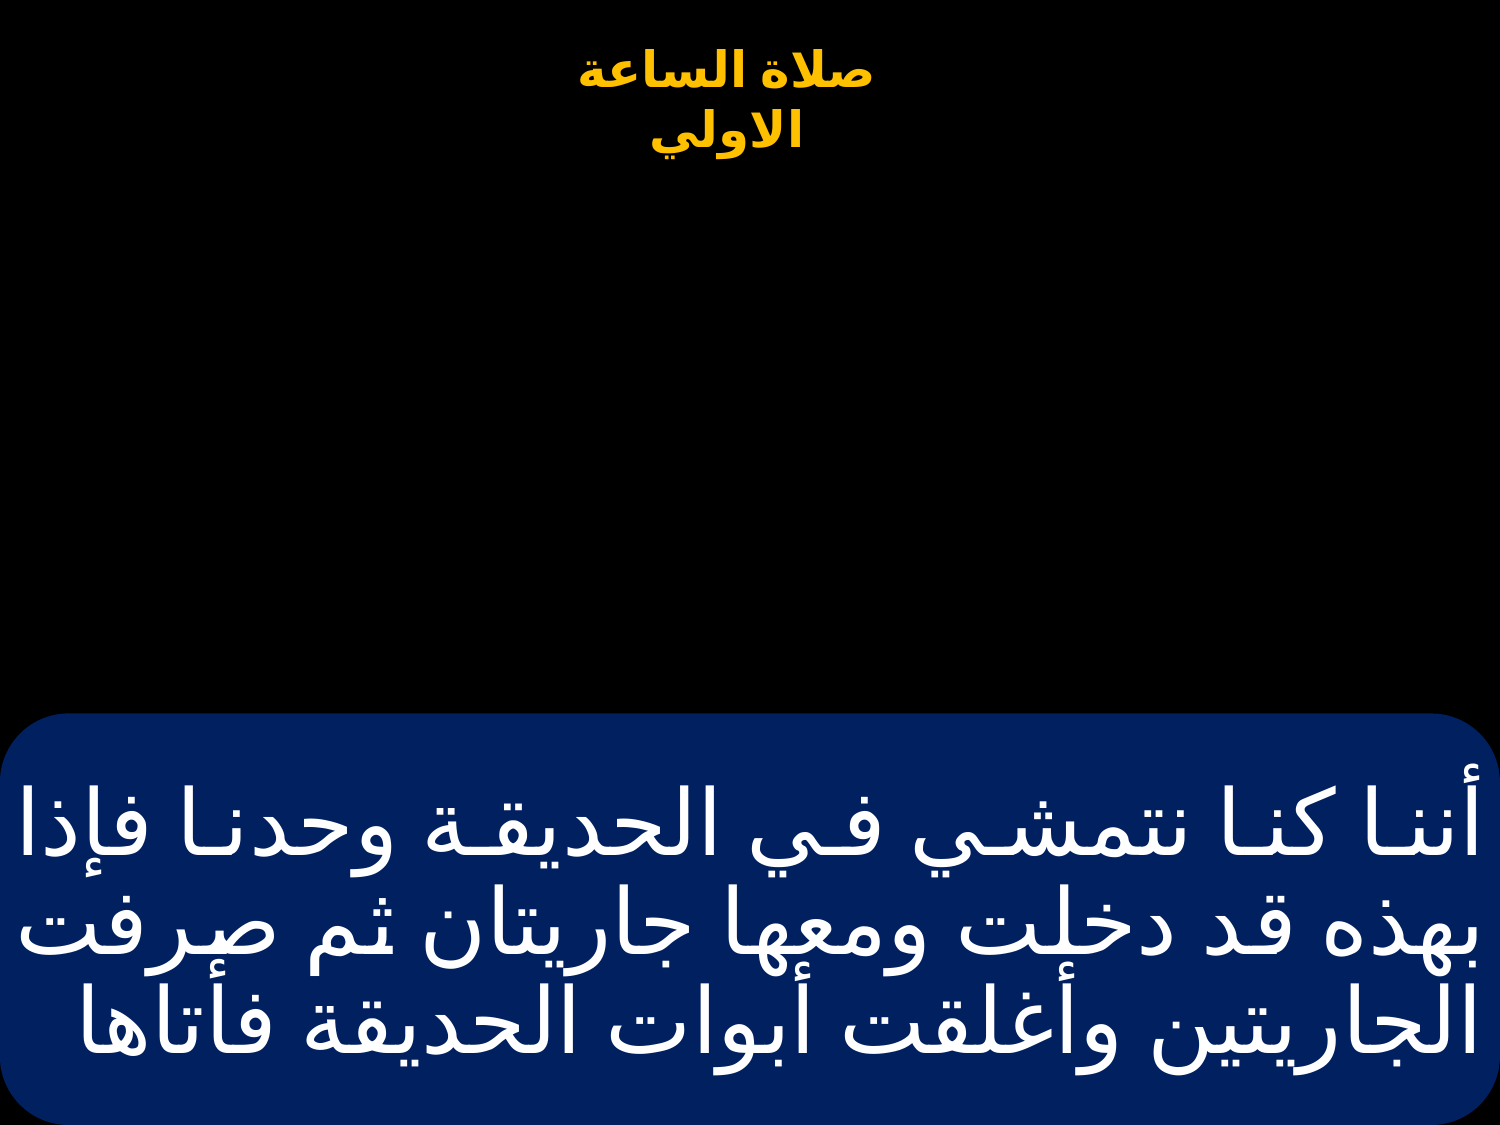

# أننا كنا نتمشي في الحديقة وحدنا فإذا بهذه قد دخلت ومعها جاريتان ثم صرفت الجاريتين وأغلقت أبوات الحديقة فأتاها